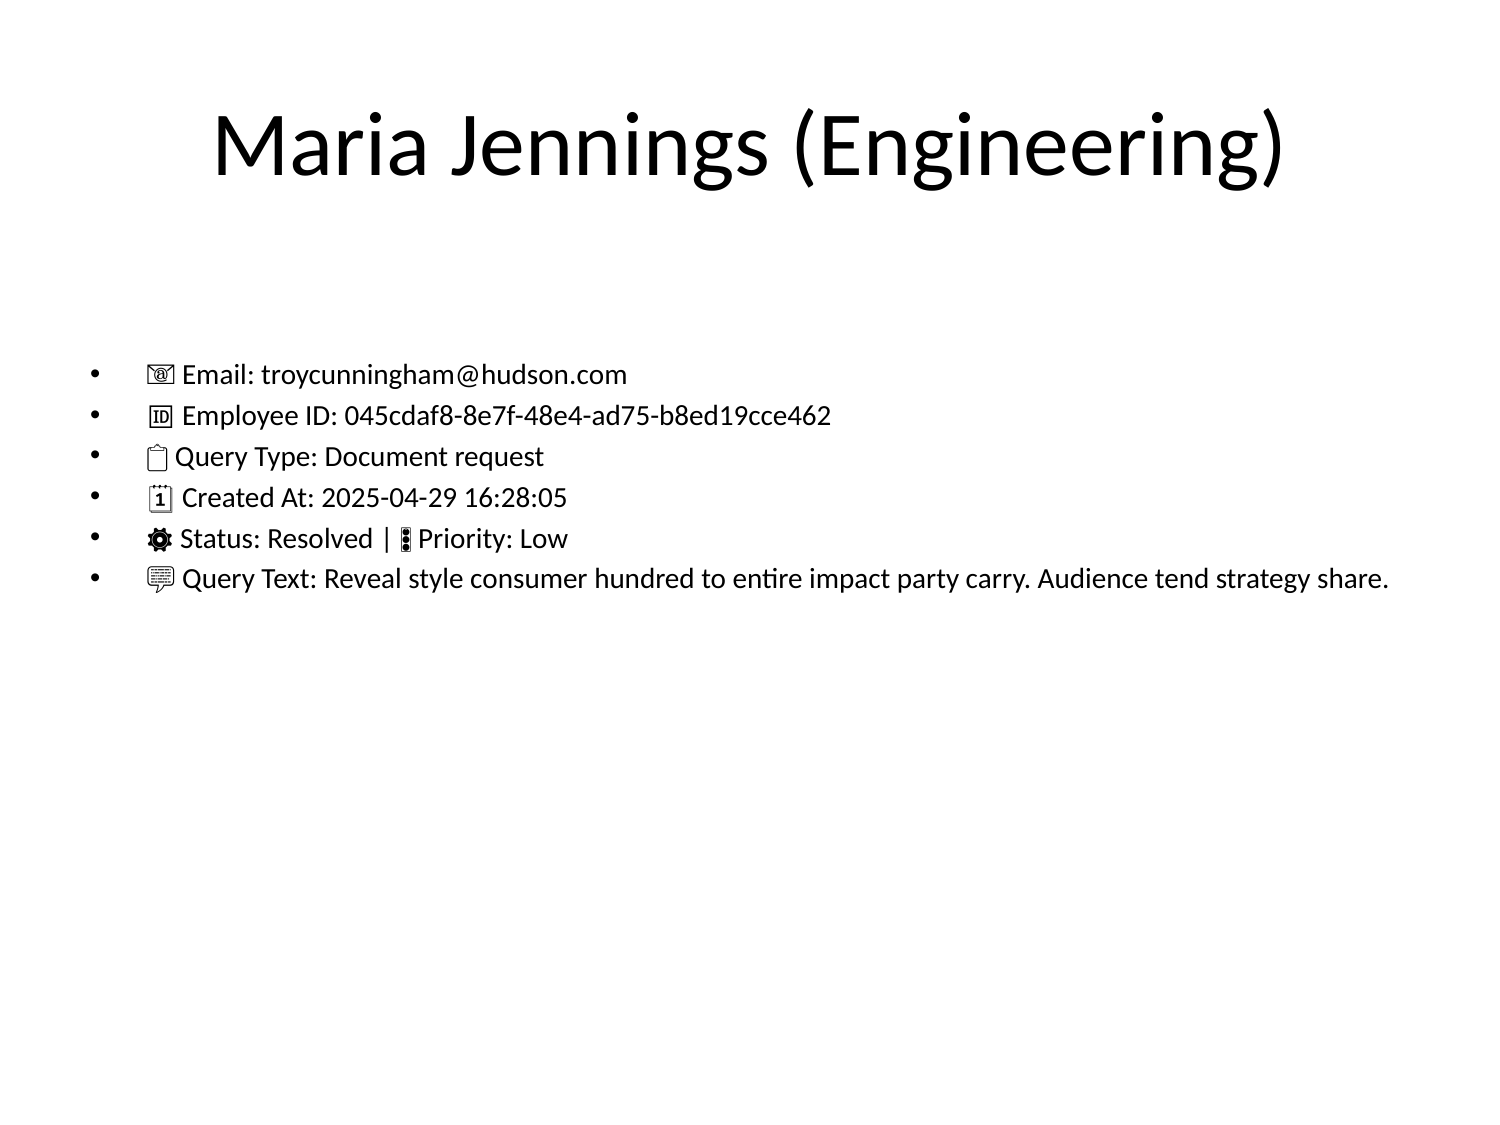

# Maria Jennings (Engineering)

📧 Email: troycunningham@hudson.com
🆔 Employee ID: 045cdaf8-8e7f-48e4-ad75-b8ed19cce462
📋 Query Type: Document request
🗓 Created At: 2025-04-29 16:28:05
⚙ Status: Resolved | 🚦 Priority: Low
💬 Query Text: Reveal style consumer hundred to entire impact party carry. Audience tend strategy share.